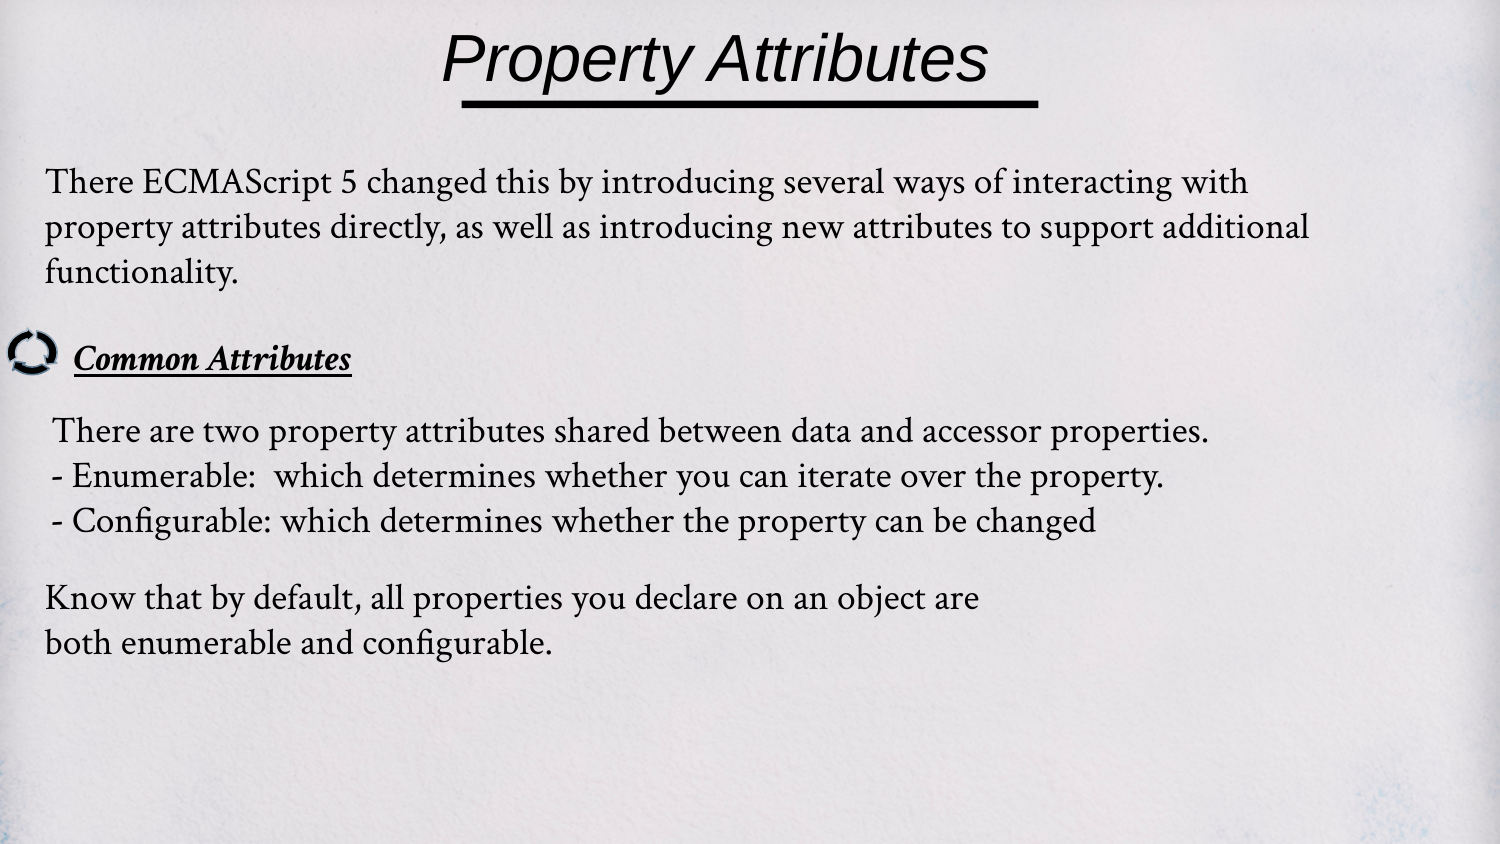

Property Attributes

There ECMAScript 5 changed this by introducing several ways of interacting with property attributes directly, as well as introducing new attributes to support additional functionality.
Common Attributes

There are two property attributes shared between data and accessor properties.
- Enumerable:  which determines whether you can iterate over the property.
- Configurable: which determines whether the property can be changed
Know that by default, all properties you declare on an object are both enumerable and configurable.